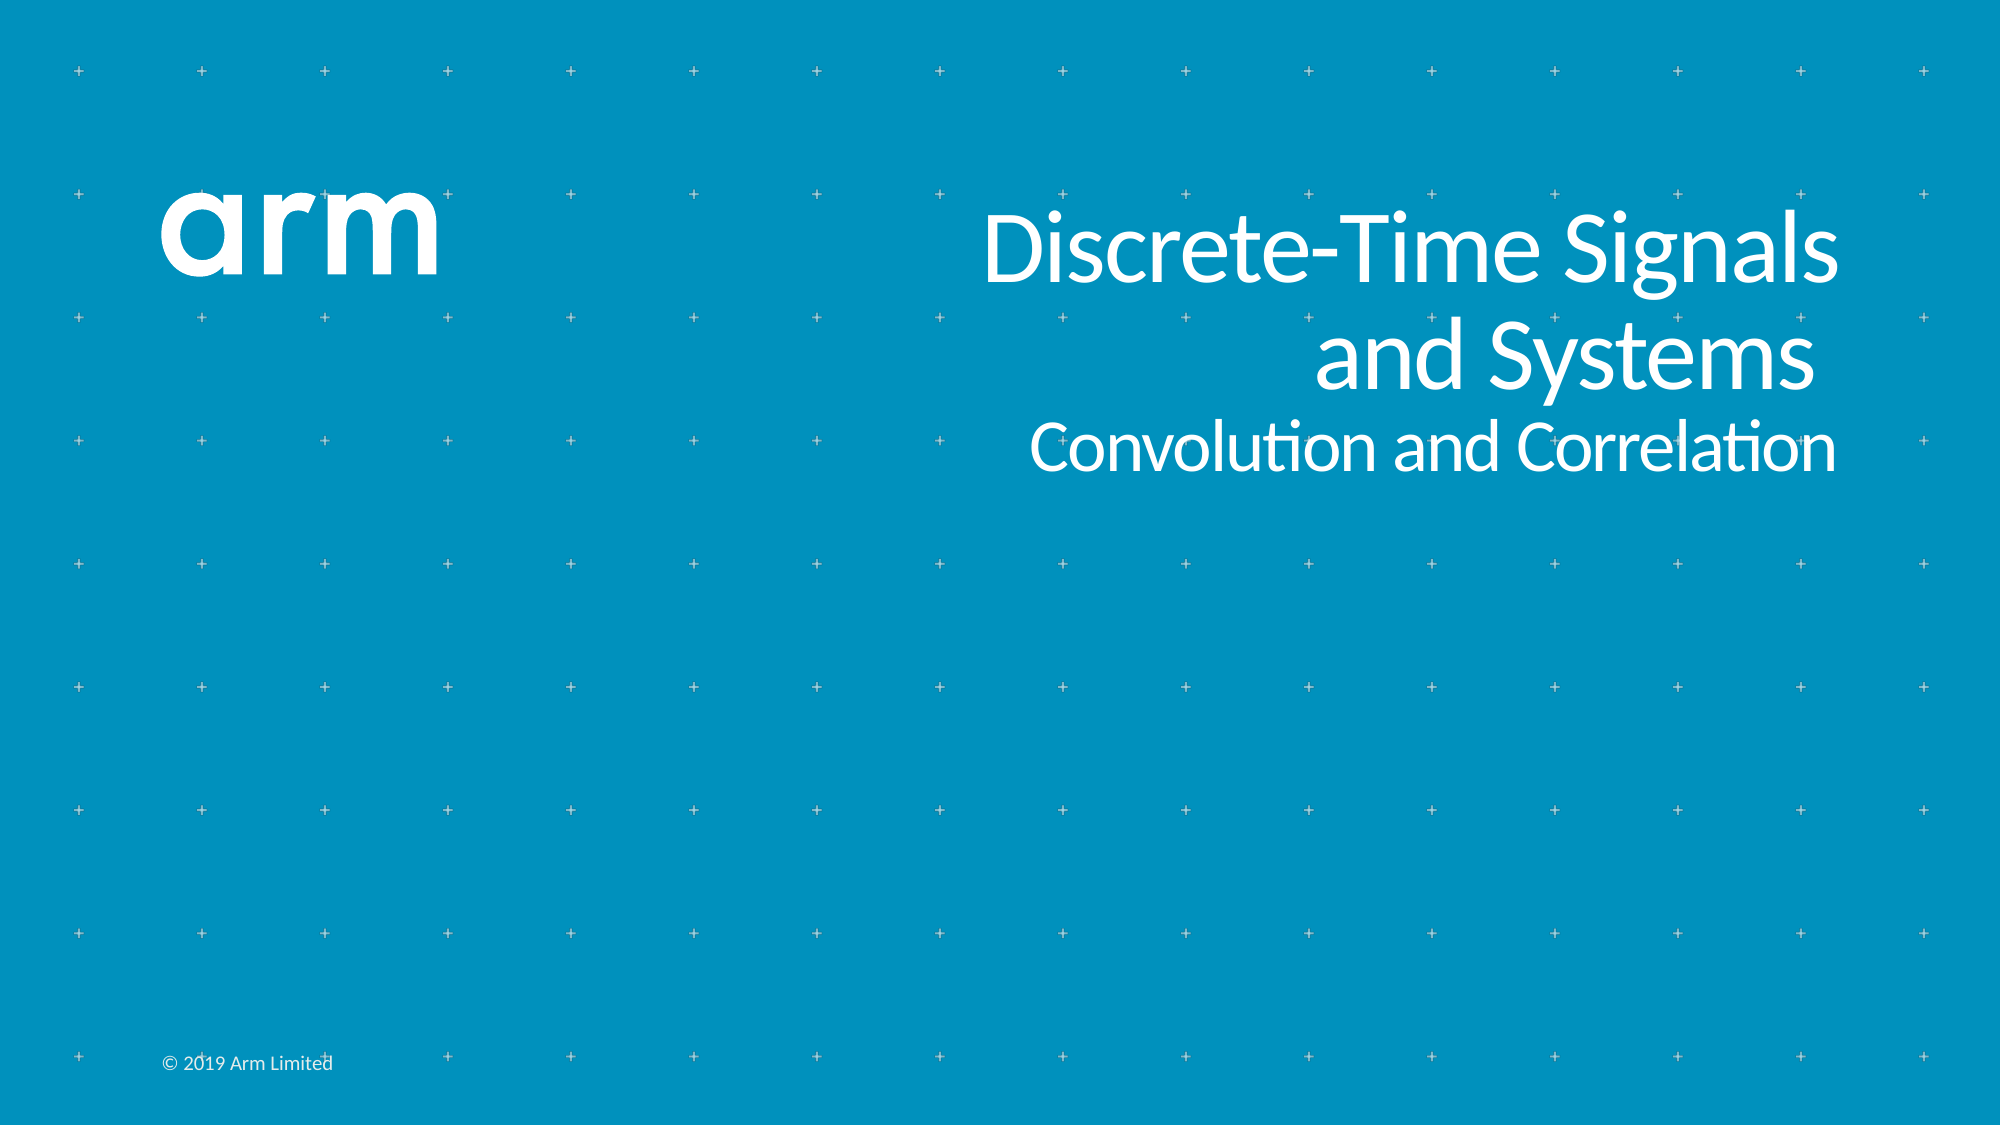

# Discrete-Time Signals and Systems Convolution and Correlation